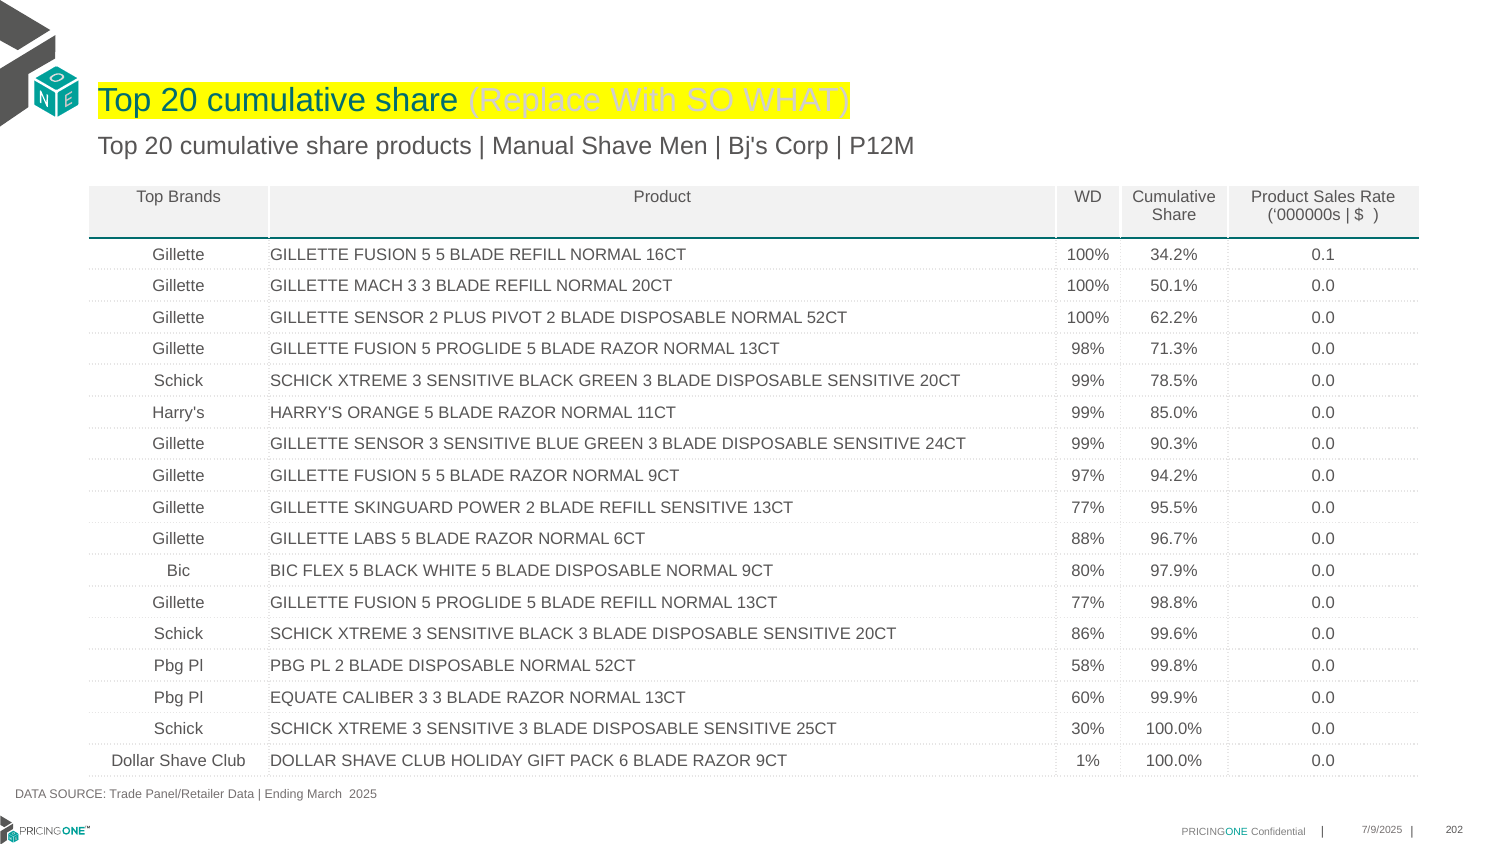

# Top 20 cumulative share (Replace With SO WHAT)
Top 20 cumulative share products | Manual Shave Men | Bj's Corp | P12M
| Top Brands | Product | WD | Cumulative Share | Product Sales Rate (‘000000s | $ ) |
| --- | --- | --- | --- | --- |
| Gillette | GILLETTE FUSION 5 5 BLADE REFILL NORMAL 16CT | 100% | 34.2% | 0.1 |
| Gillette | GILLETTE MACH 3 3 BLADE REFILL NORMAL 20CT | 100% | 50.1% | 0.0 |
| Gillette | GILLETTE SENSOR 2 PLUS PIVOT 2 BLADE DISPOSABLE NORMAL 52CT | 100% | 62.2% | 0.0 |
| Gillette | GILLETTE FUSION 5 PROGLIDE 5 BLADE RAZOR NORMAL 13CT | 98% | 71.3% | 0.0 |
| Schick | SCHICK XTREME 3 SENSITIVE BLACK GREEN 3 BLADE DISPOSABLE SENSITIVE 20CT | 99% | 78.5% | 0.0 |
| Harry's | HARRY'S ORANGE 5 BLADE RAZOR NORMAL 11CT | 99% | 85.0% | 0.0 |
| Gillette | GILLETTE SENSOR 3 SENSITIVE BLUE GREEN 3 BLADE DISPOSABLE SENSITIVE 24CT | 99% | 90.3% | 0.0 |
| Gillette | GILLETTE FUSION 5 5 BLADE RAZOR NORMAL 9CT | 97% | 94.2% | 0.0 |
| Gillette | GILLETTE SKINGUARD POWER 2 BLADE REFILL SENSITIVE 13CT | 77% | 95.5% | 0.0 |
| Gillette | GILLETTE LABS 5 BLADE RAZOR NORMAL 6CT | 88% | 96.7% | 0.0 |
| Bic | BIC FLEX 5 BLACK WHITE 5 BLADE DISPOSABLE NORMAL 9CT | 80% | 97.9% | 0.0 |
| Gillette | GILLETTE FUSION 5 PROGLIDE 5 BLADE REFILL NORMAL 13CT | 77% | 98.8% | 0.0 |
| Schick | SCHICK XTREME 3 SENSITIVE BLACK 3 BLADE DISPOSABLE SENSITIVE 20CT | 86% | 99.6% | 0.0 |
| Pbg Pl | PBG PL 2 BLADE DISPOSABLE NORMAL 52CT | 58% | 99.8% | 0.0 |
| Pbg Pl | EQUATE CALIBER 3 3 BLADE RAZOR NORMAL 13CT | 60% | 99.9% | 0.0 |
| Schick | SCHICK XTREME 3 SENSITIVE 3 BLADE DISPOSABLE SENSITIVE 25CT | 30% | 100.0% | 0.0 |
| Dollar Shave Club | DOLLAR SHAVE CLUB HOLIDAY GIFT PACK 6 BLADE RAZOR 9CT | 1% | 100.0% | 0.0 |
DATA SOURCE: Trade Panel/Retailer Data | Ending March  2025

7/9/2025
202